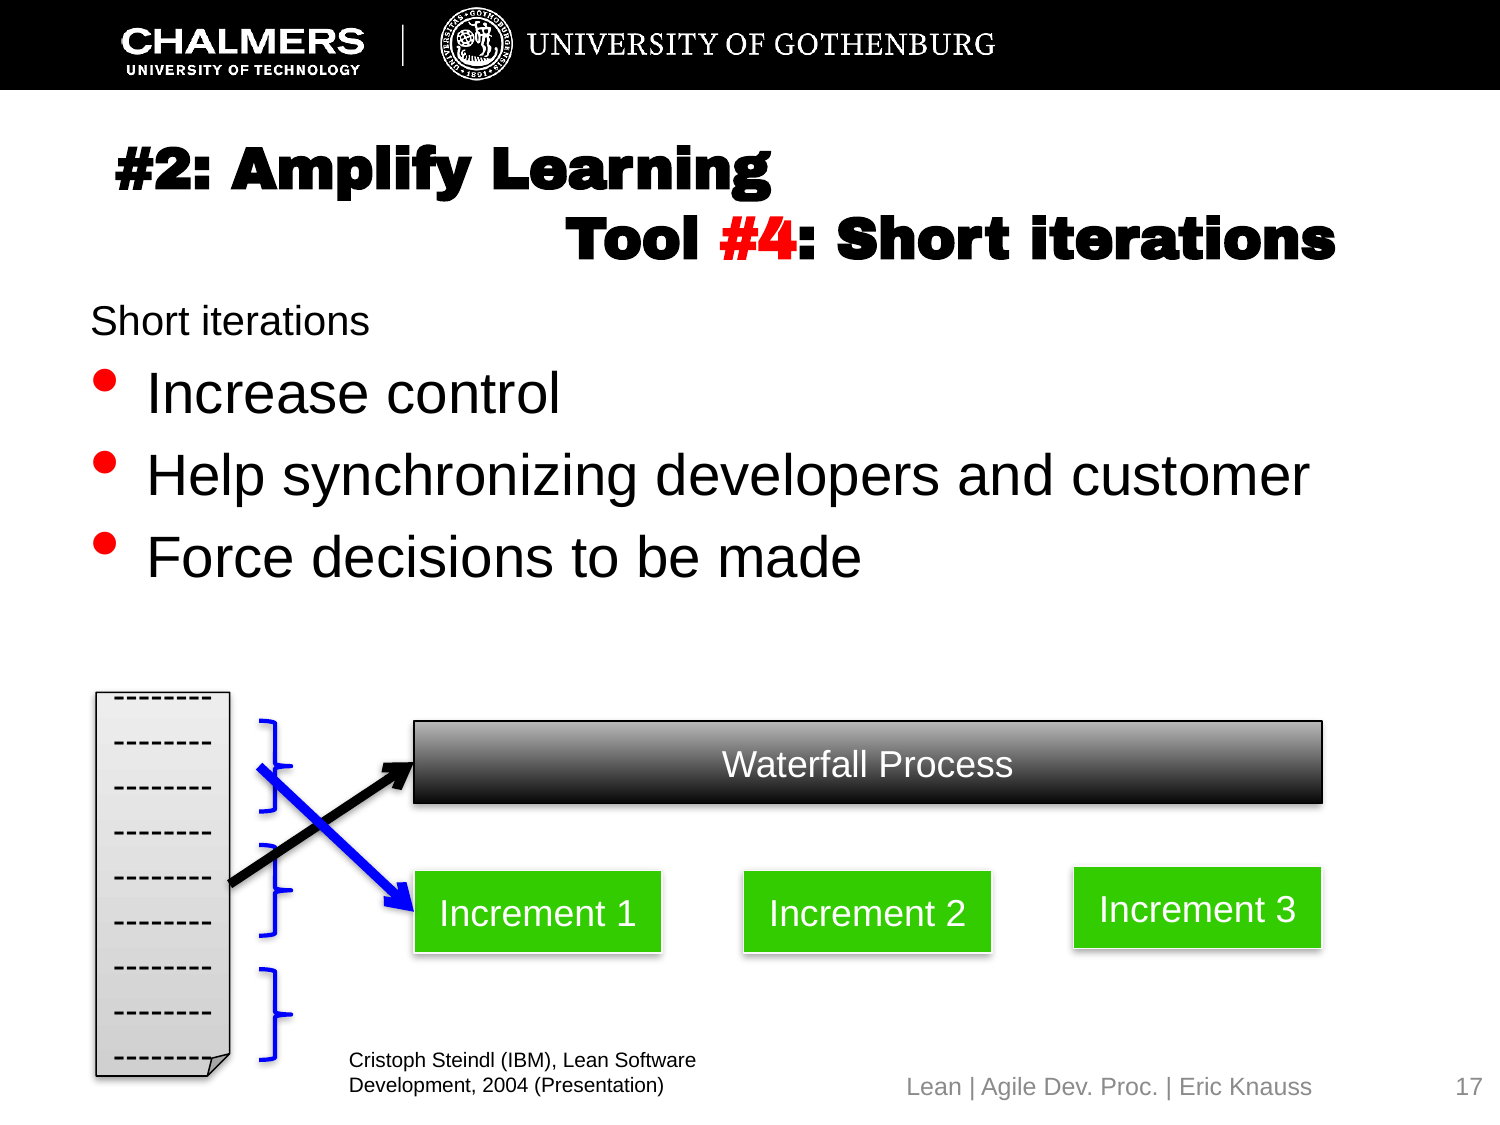

# #2: Amplify Learning Tool #4: Short iterations
Short iterations
Increase control
Help synchronizing developers and customer
Force decisions to be made

------------------------------------------------------------------------
Waterfall Process

Increment 3
Increment 1
Increment 2

Cristoph Steindl (IBM), Lean Software Development, 2004 (Presentation)
17
Lean | Agile Dev. Proc. | Eric Knauss